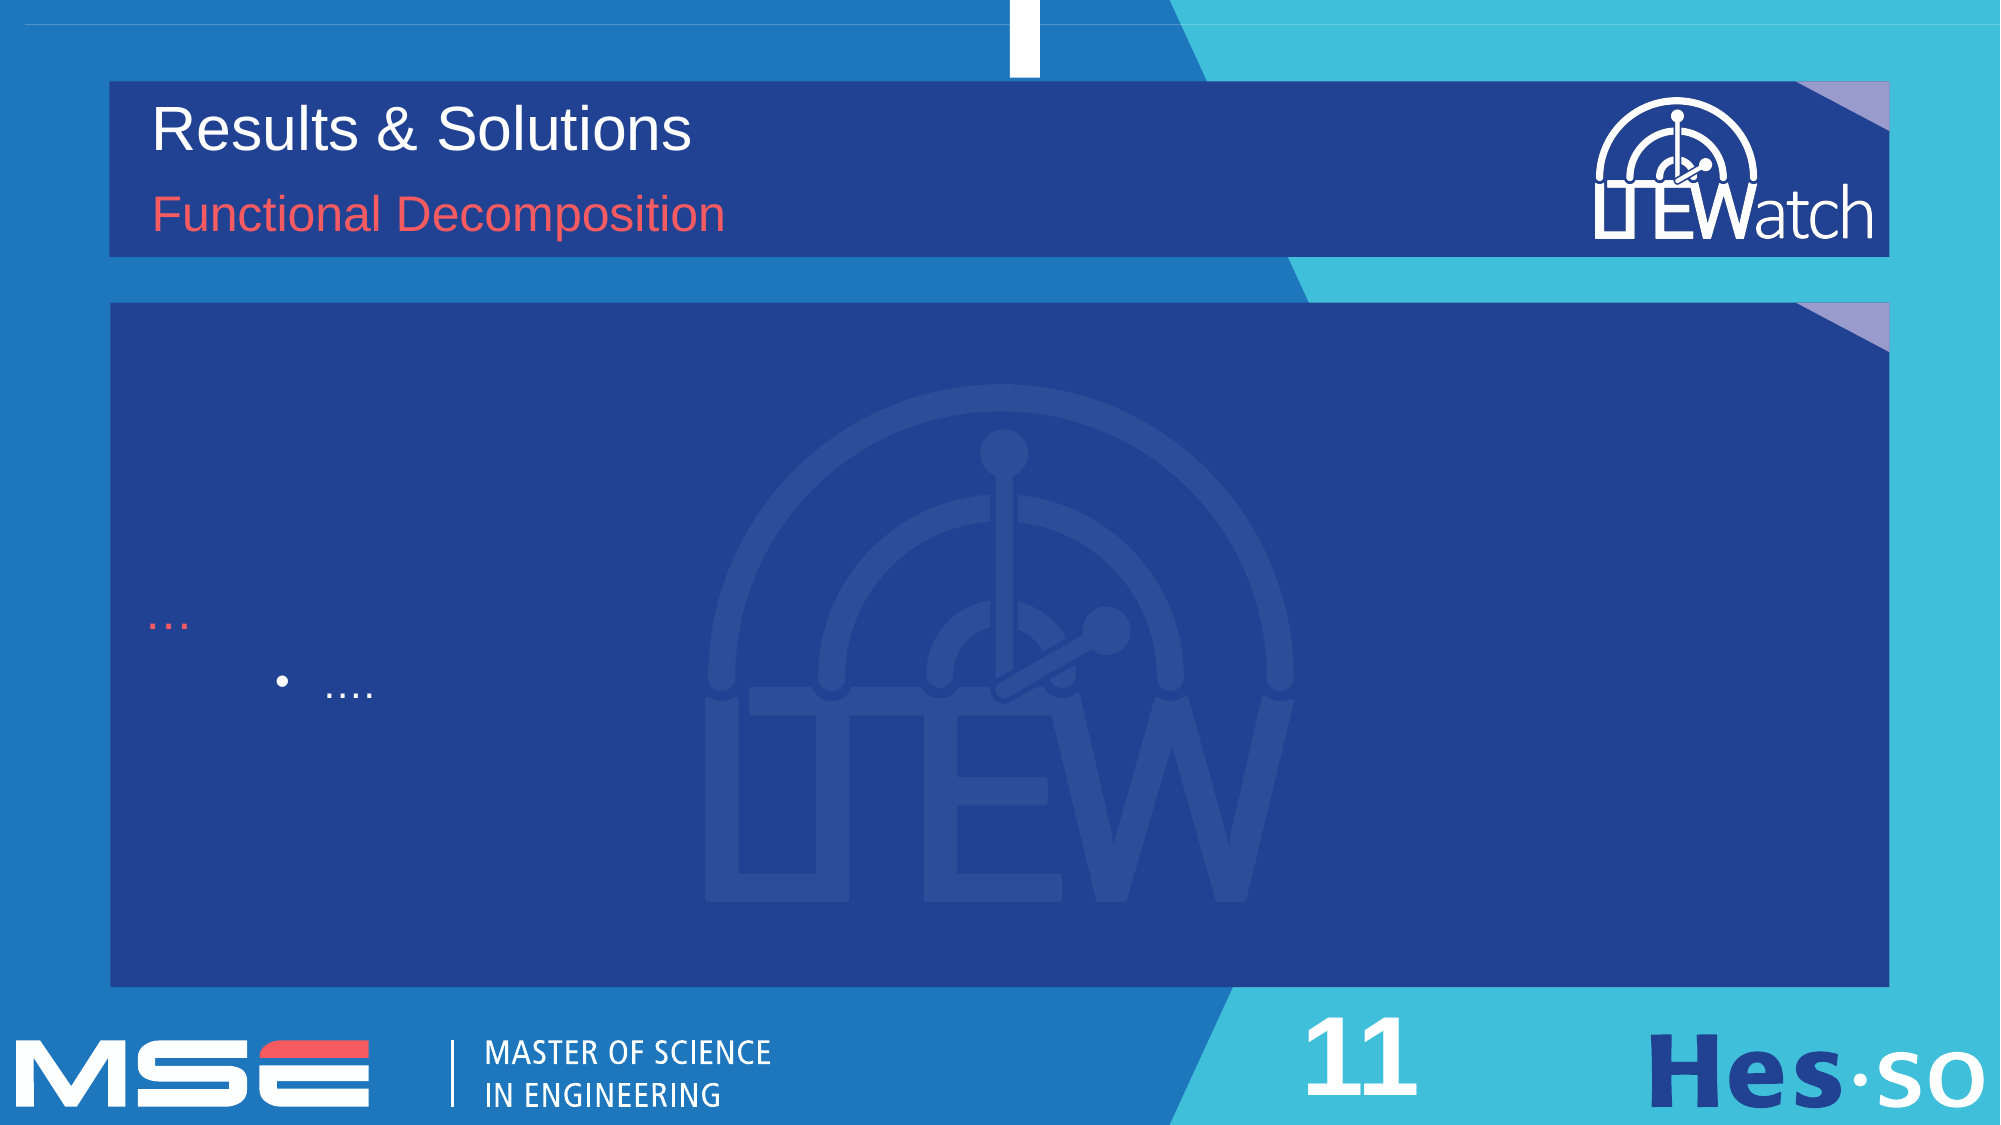

Results & Solutions
Functional Decomposition
…
….
11